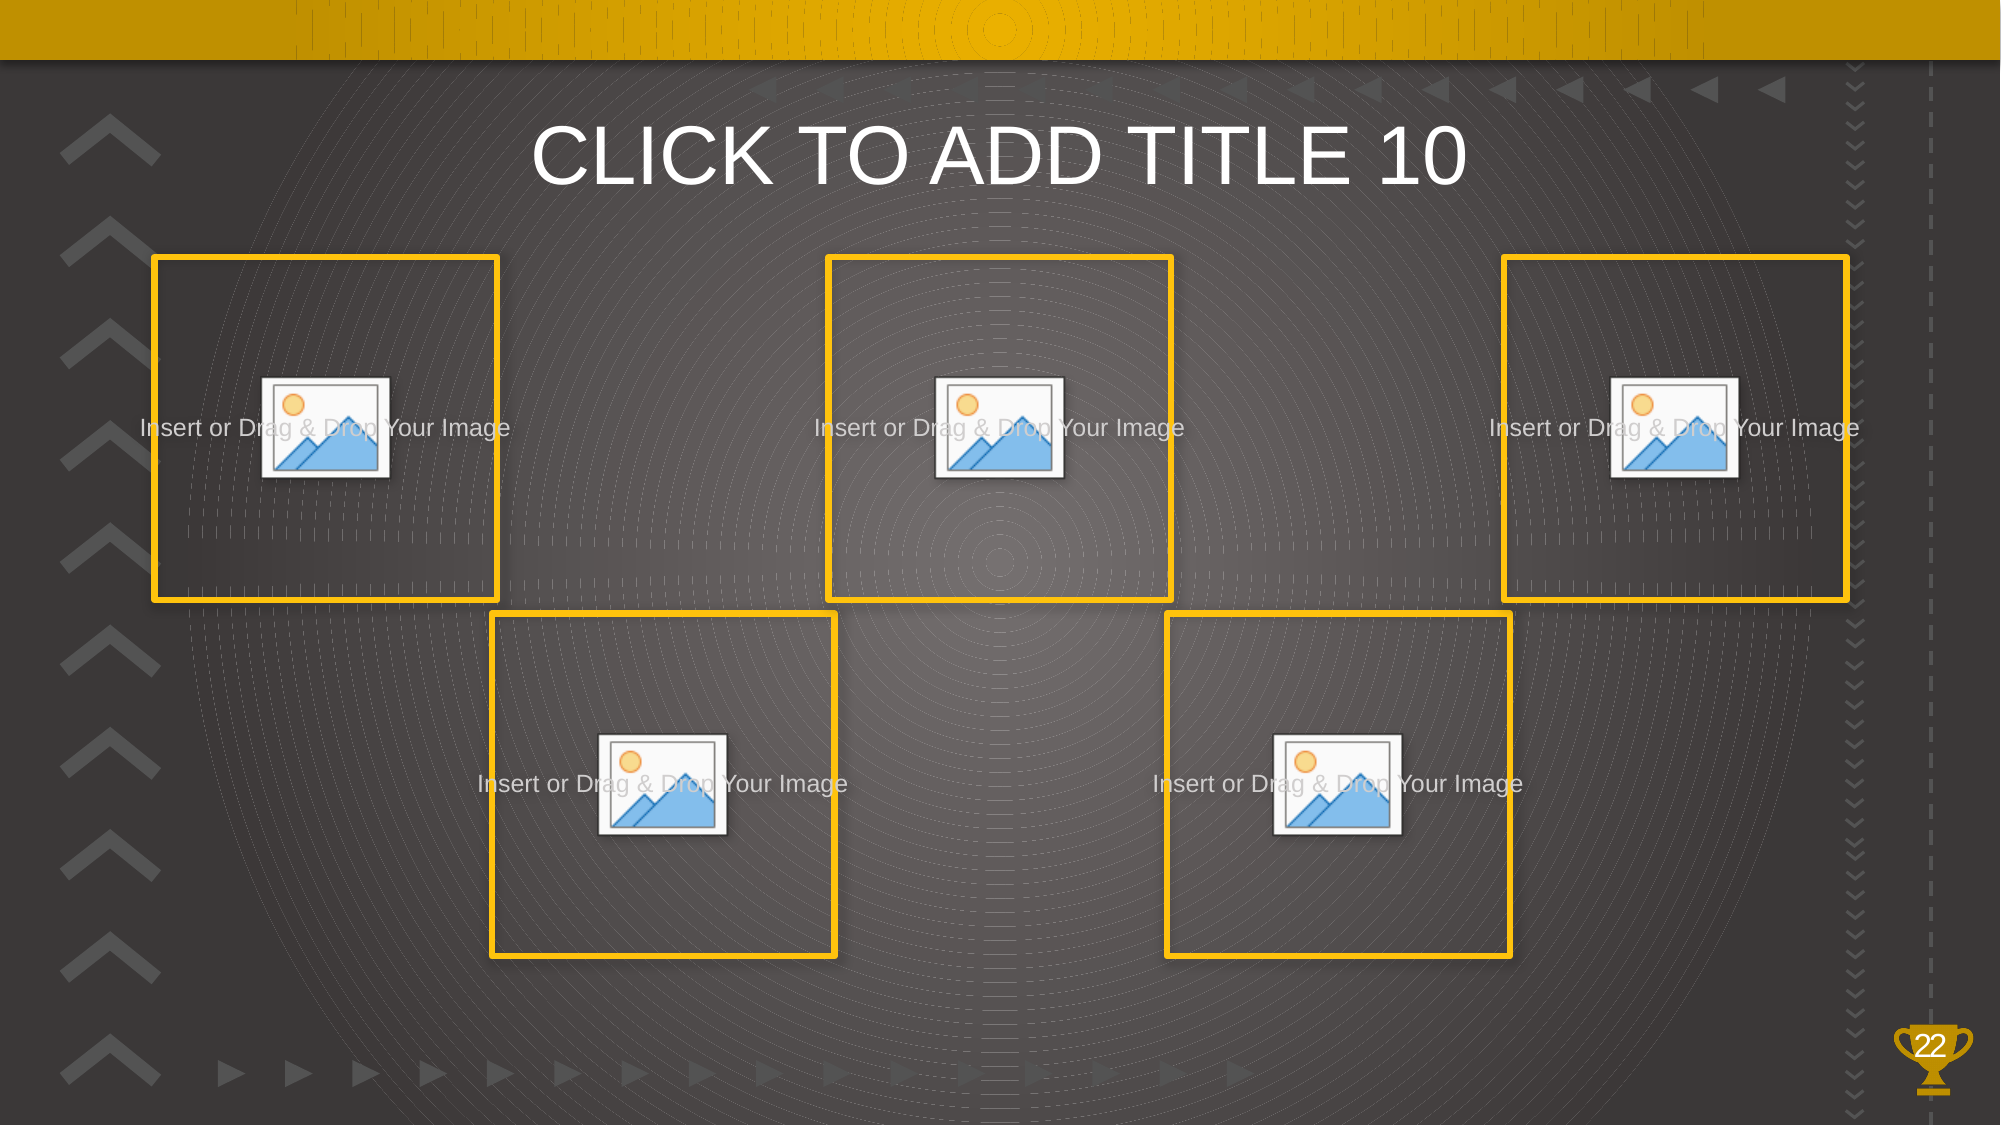

# CLICK TO ADD TITLE 10

22